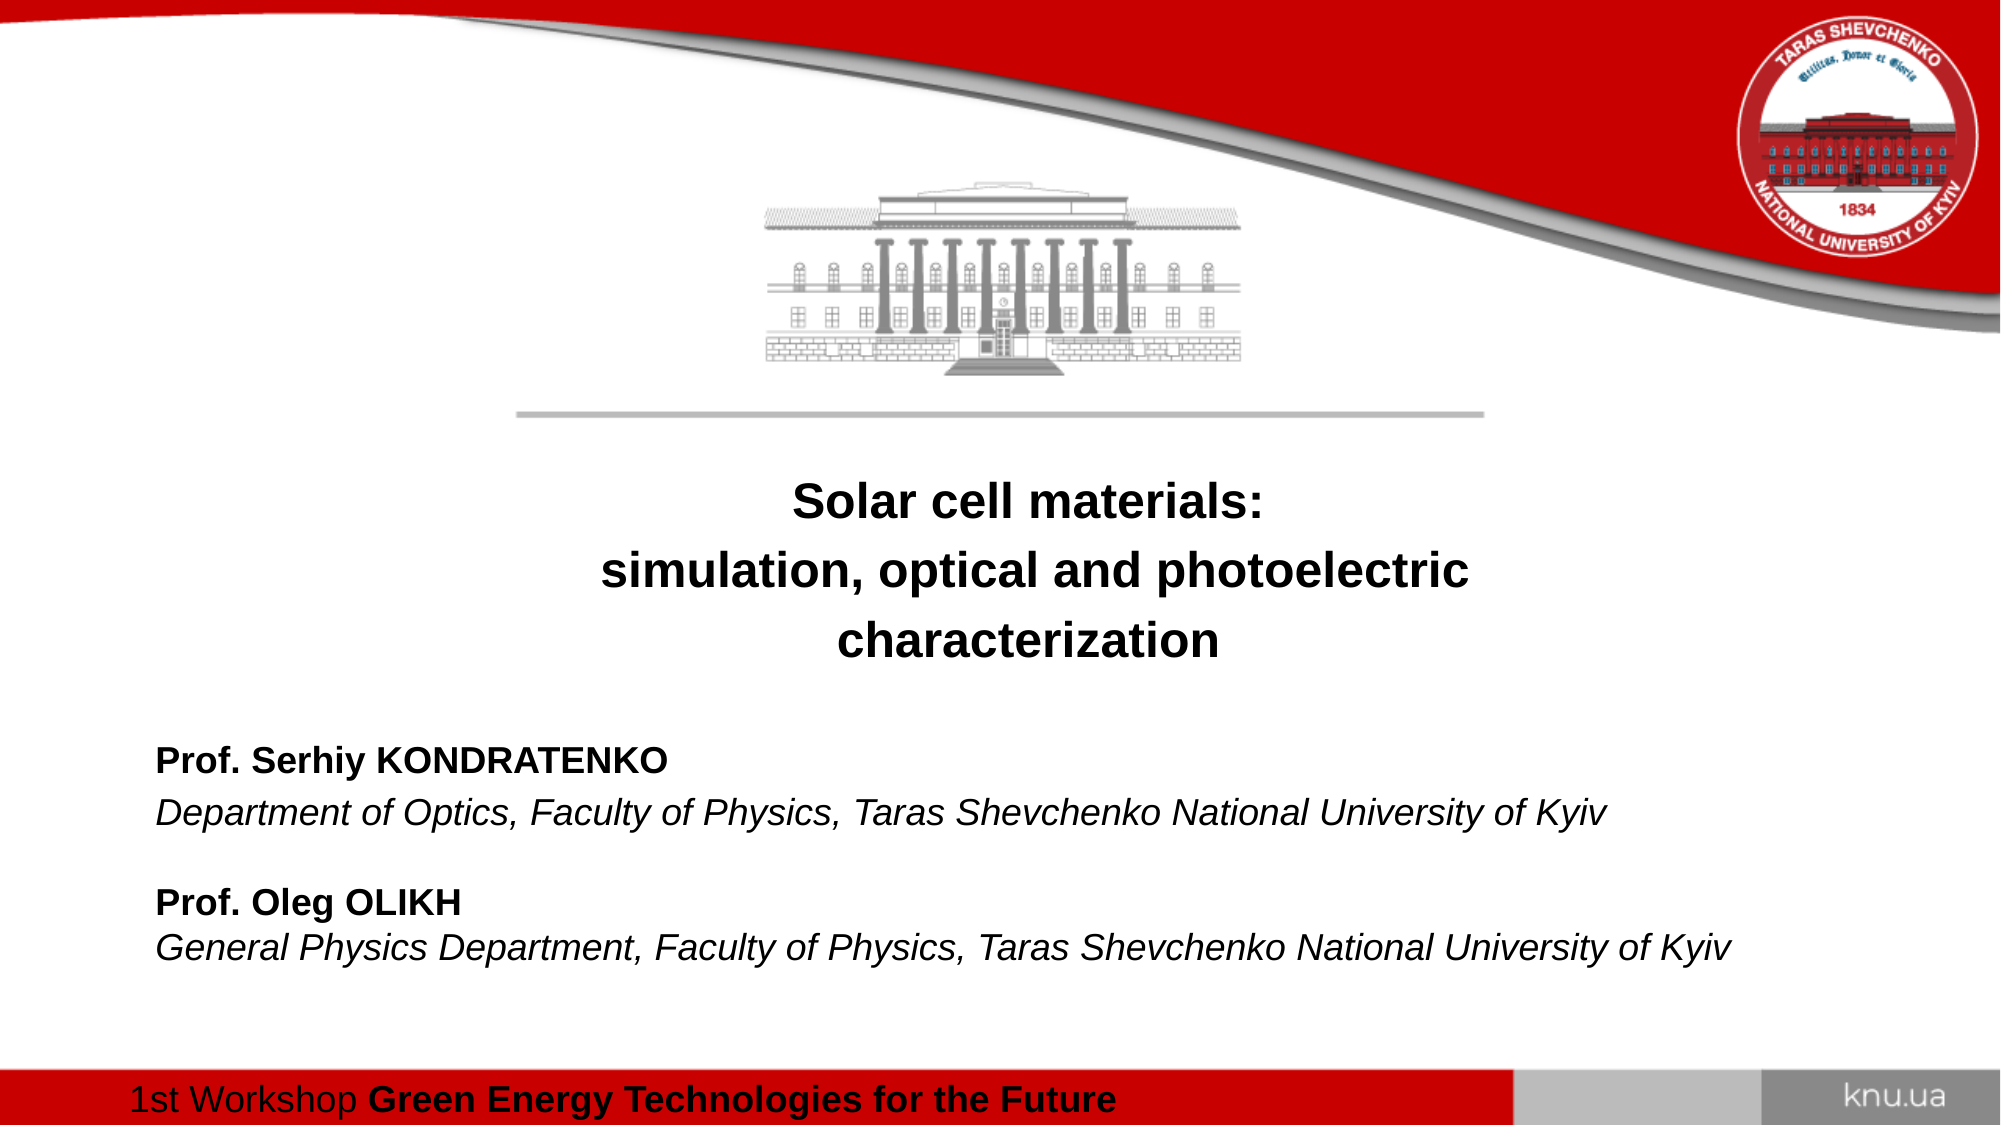

Solar cell materials:
simulation, optical and photoelectric characterization
Prof. Serhiy KONDRATENKO
Department of Optics, Faculty of Physics, Taras Shevchenko National University of Kyiv

Prof. Oleg OLIKH
General Physics Department, Faculty of Physics, Taras Shevchenko National University of Kyiv
1st Workshop Green Energy Technologies for the Future